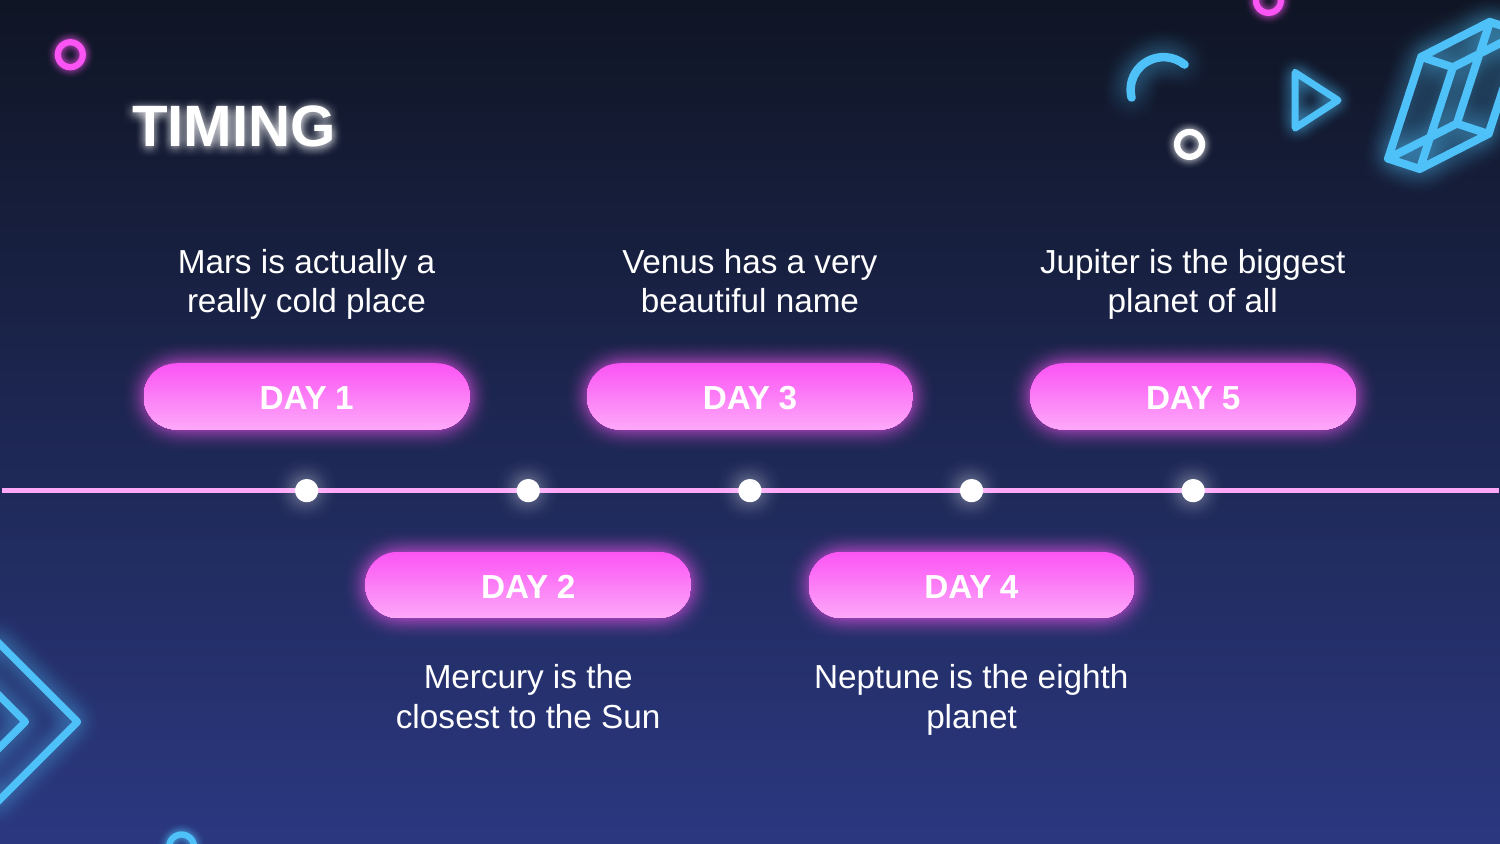

# TIMING
Mars is actually a really cold place
Venus has a very beautiful name
Jupiter is the biggest planet of all
DAY 1
DAY 3
DAY 5

DAY 2
DAY 4
Mercury is the closest to the Sun
Neptune is the eighth planet